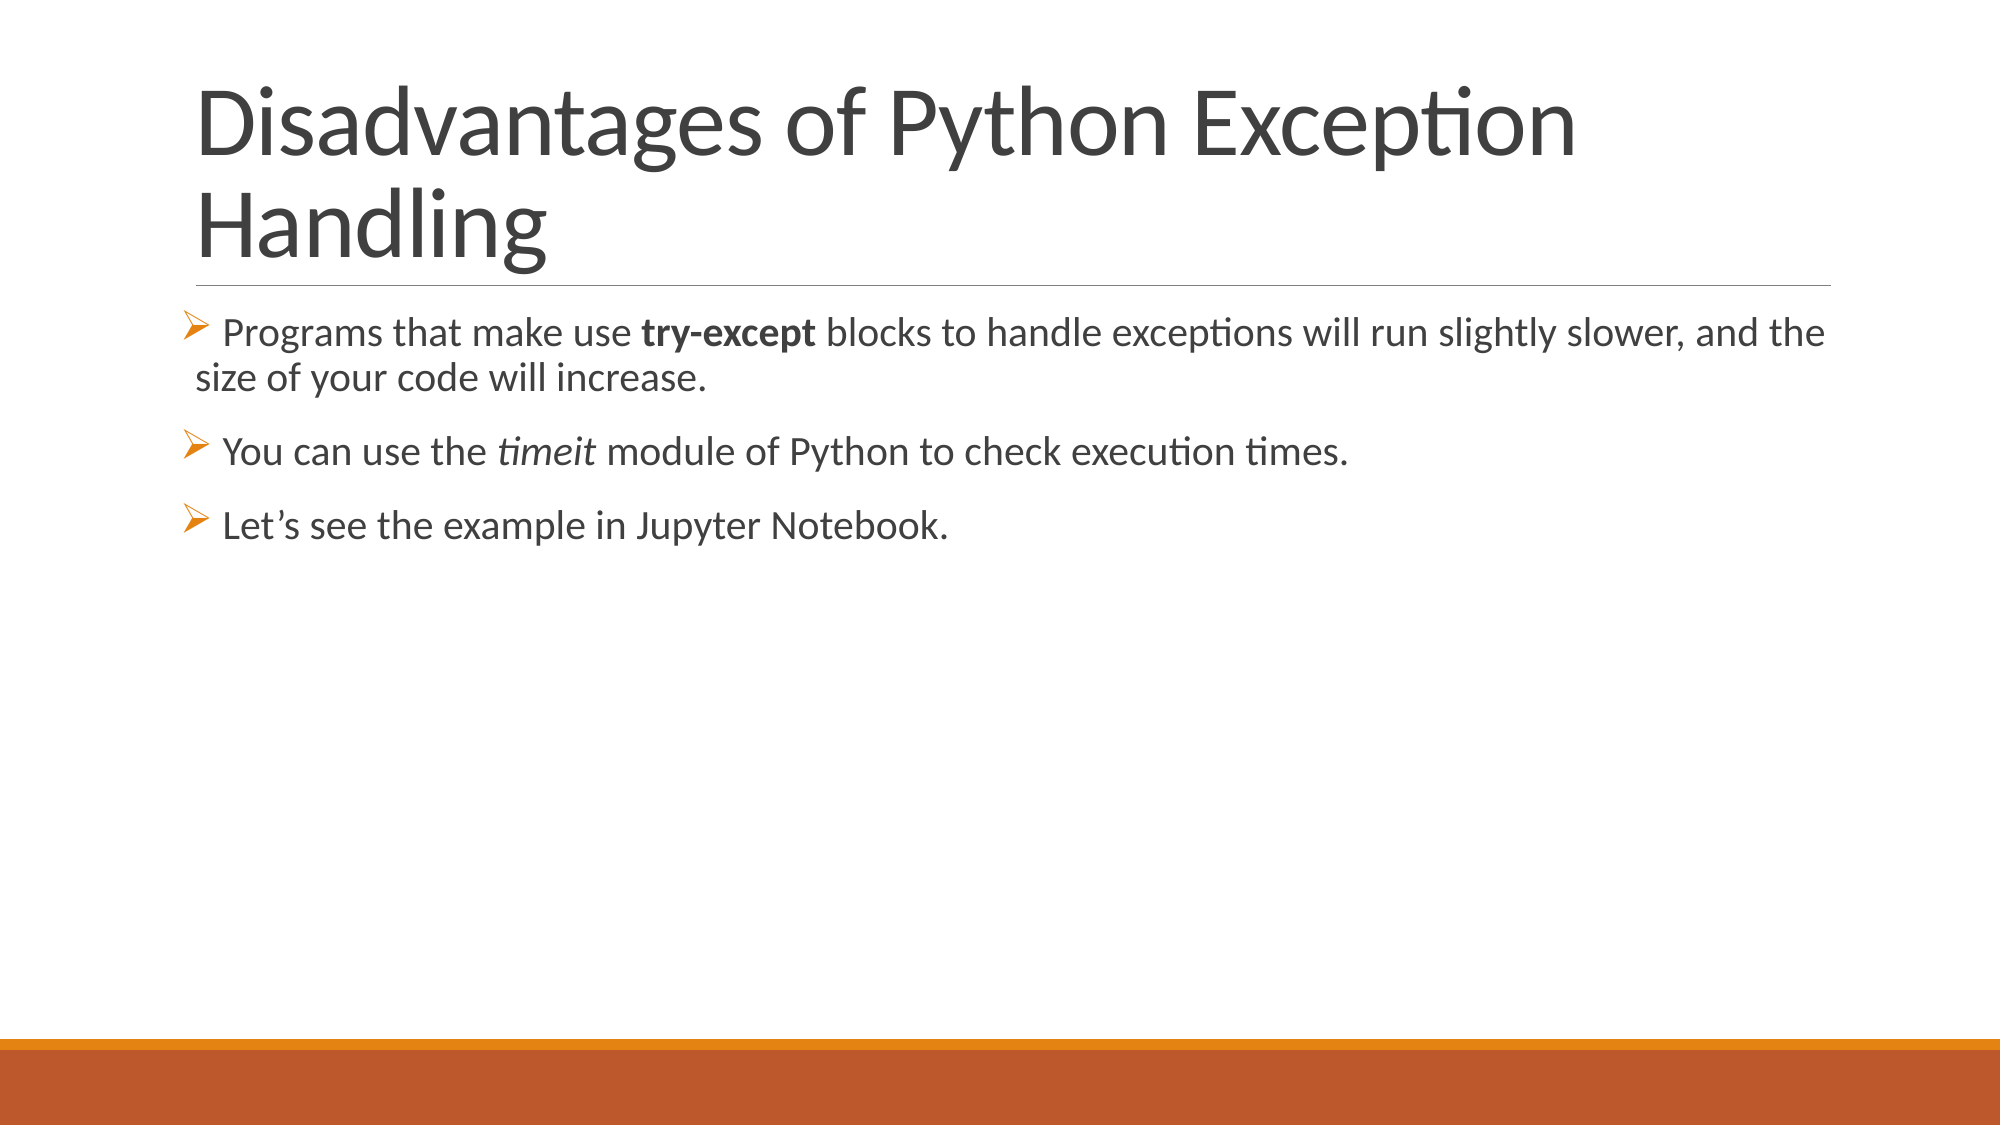

# Disadvantages of Python Exception Handling
 Programs that make use try-except blocks to handle exceptions will run slightly slower, and the size of your code will increase.
 You can use the timeit module of Python to check execution times.
 Let’s see the example in Jupyter Notebook.